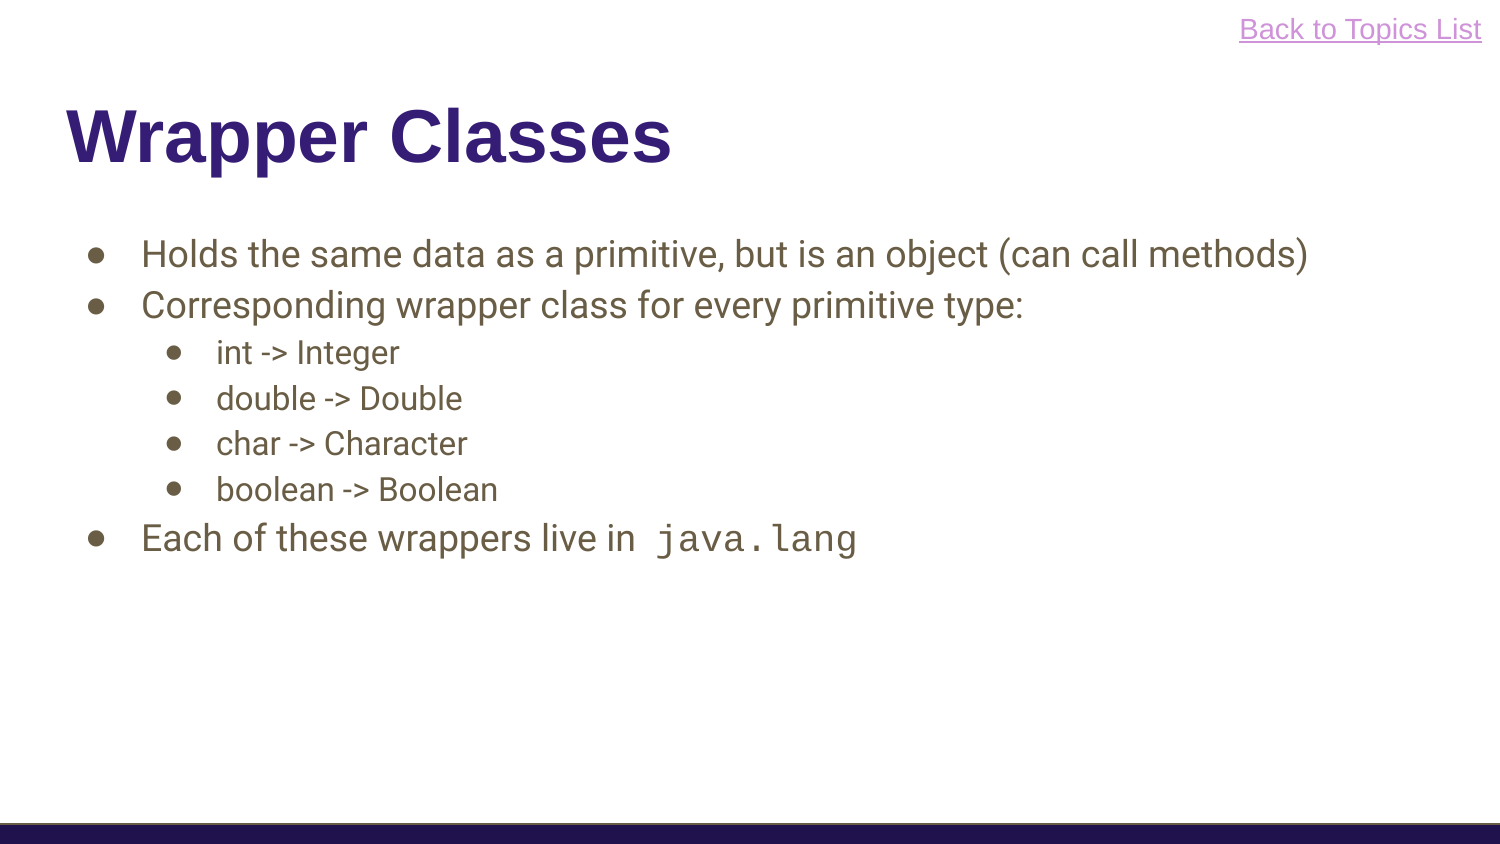

Back to Topics List
# Wrapper Classes
Holds the same data as a primitive, but is an object (can call methods)
Corresponding wrapper class for every primitive type:
int -> Integer
double -> Double
char -> Character
boolean -> Boolean
Each of these wrappers live in  java.lang